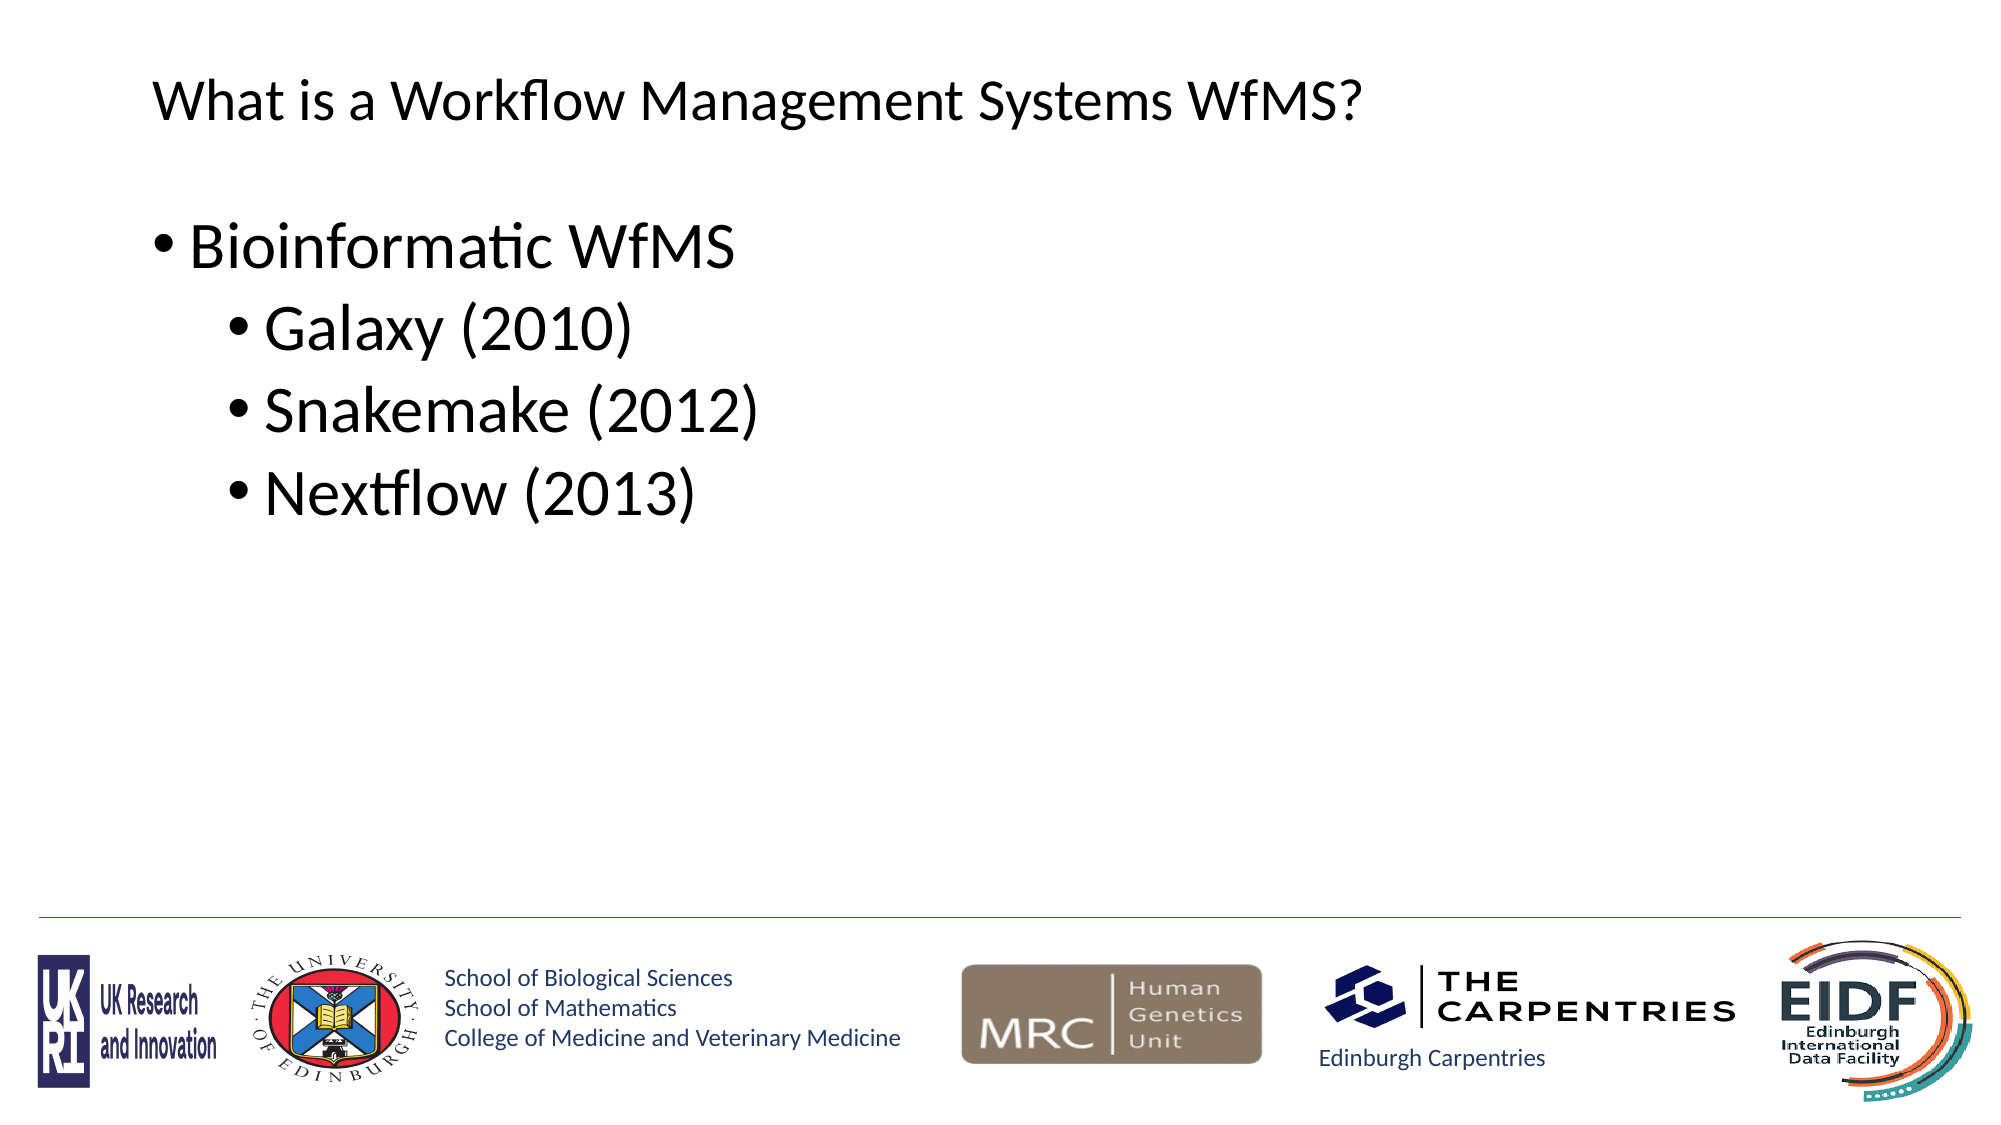

# What is a Workflow Management Systems WfMS?
Bioinformatic WfMS
Galaxy (2010)
Snakemake (2012)
Nextflow (2013)